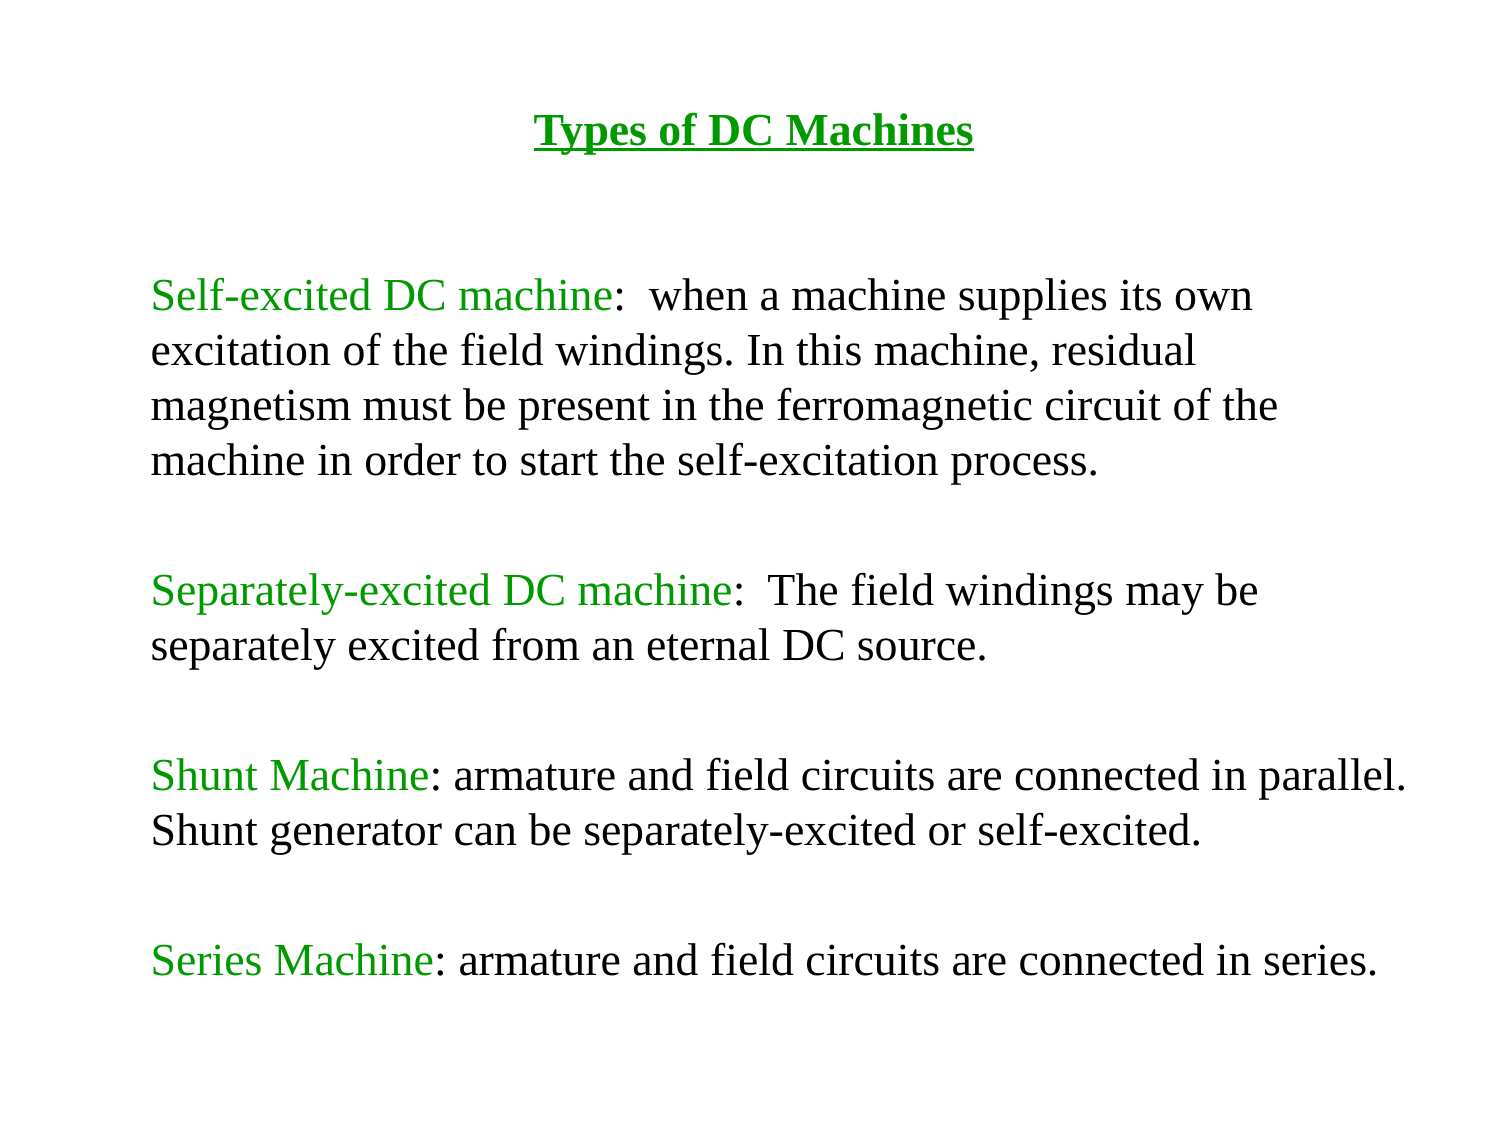

# Types of DC Machines

Self-excited DC machine:  when a machine supplies its own excitation of the field windings. In this machine, residual magnetism must be present in the ferromagnetic circuit of the machine in order to start the self-excitation process.

Separately-excited DC machine:  The field windings may be separately excited from an eternal DC source.

Shunt Machine: armature and field circuits are connected in parallel. Shunt generator can be separately-excited or self-excited.

Series Machine: armature and field circuits are connected in series.